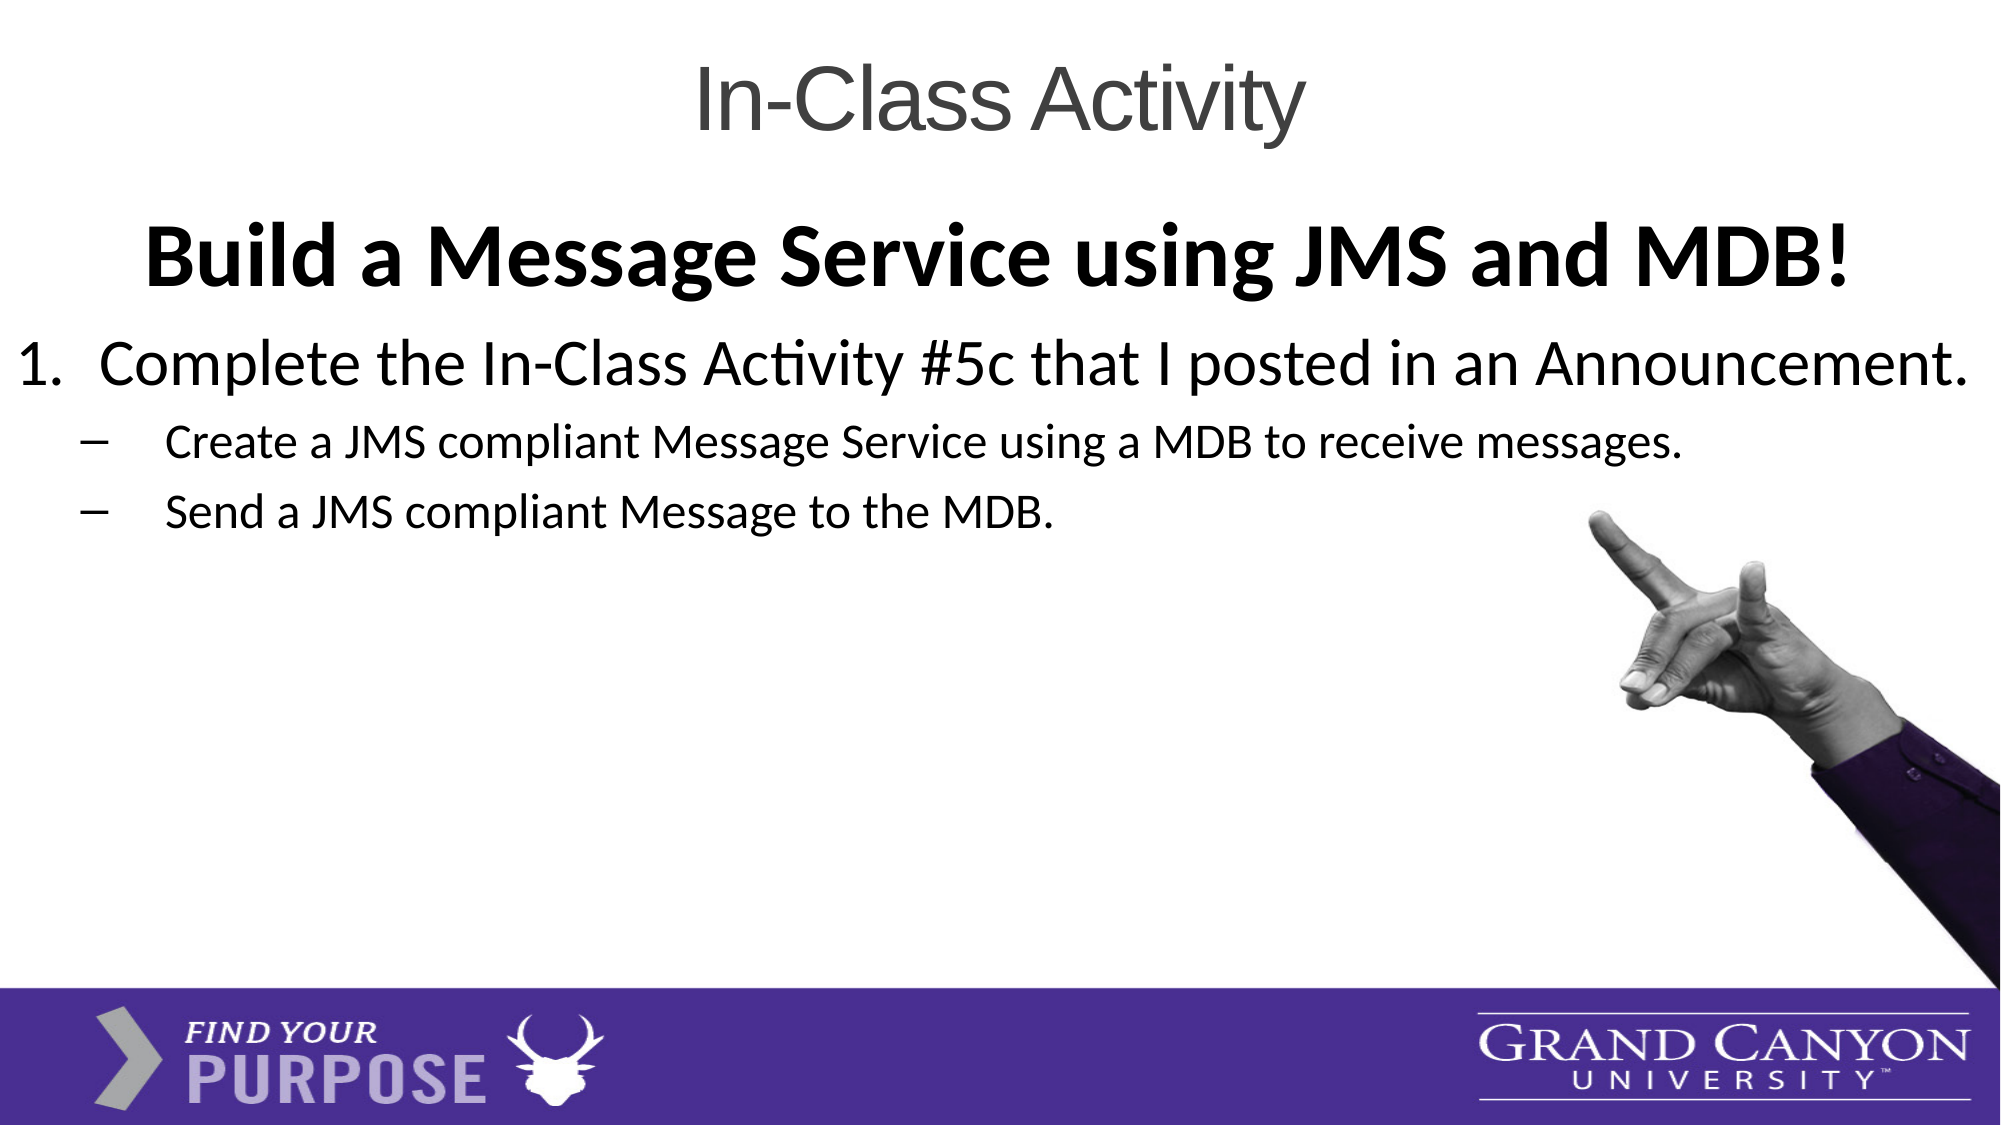

# In-Class Activity
Build a Message Service using JMS and MDB!
Complete the In-Class Activity #5c that I posted in an Announcement.
Create a JMS compliant Message Service using a MDB to receive messages.
Send a JMS compliant Message to the MDB.